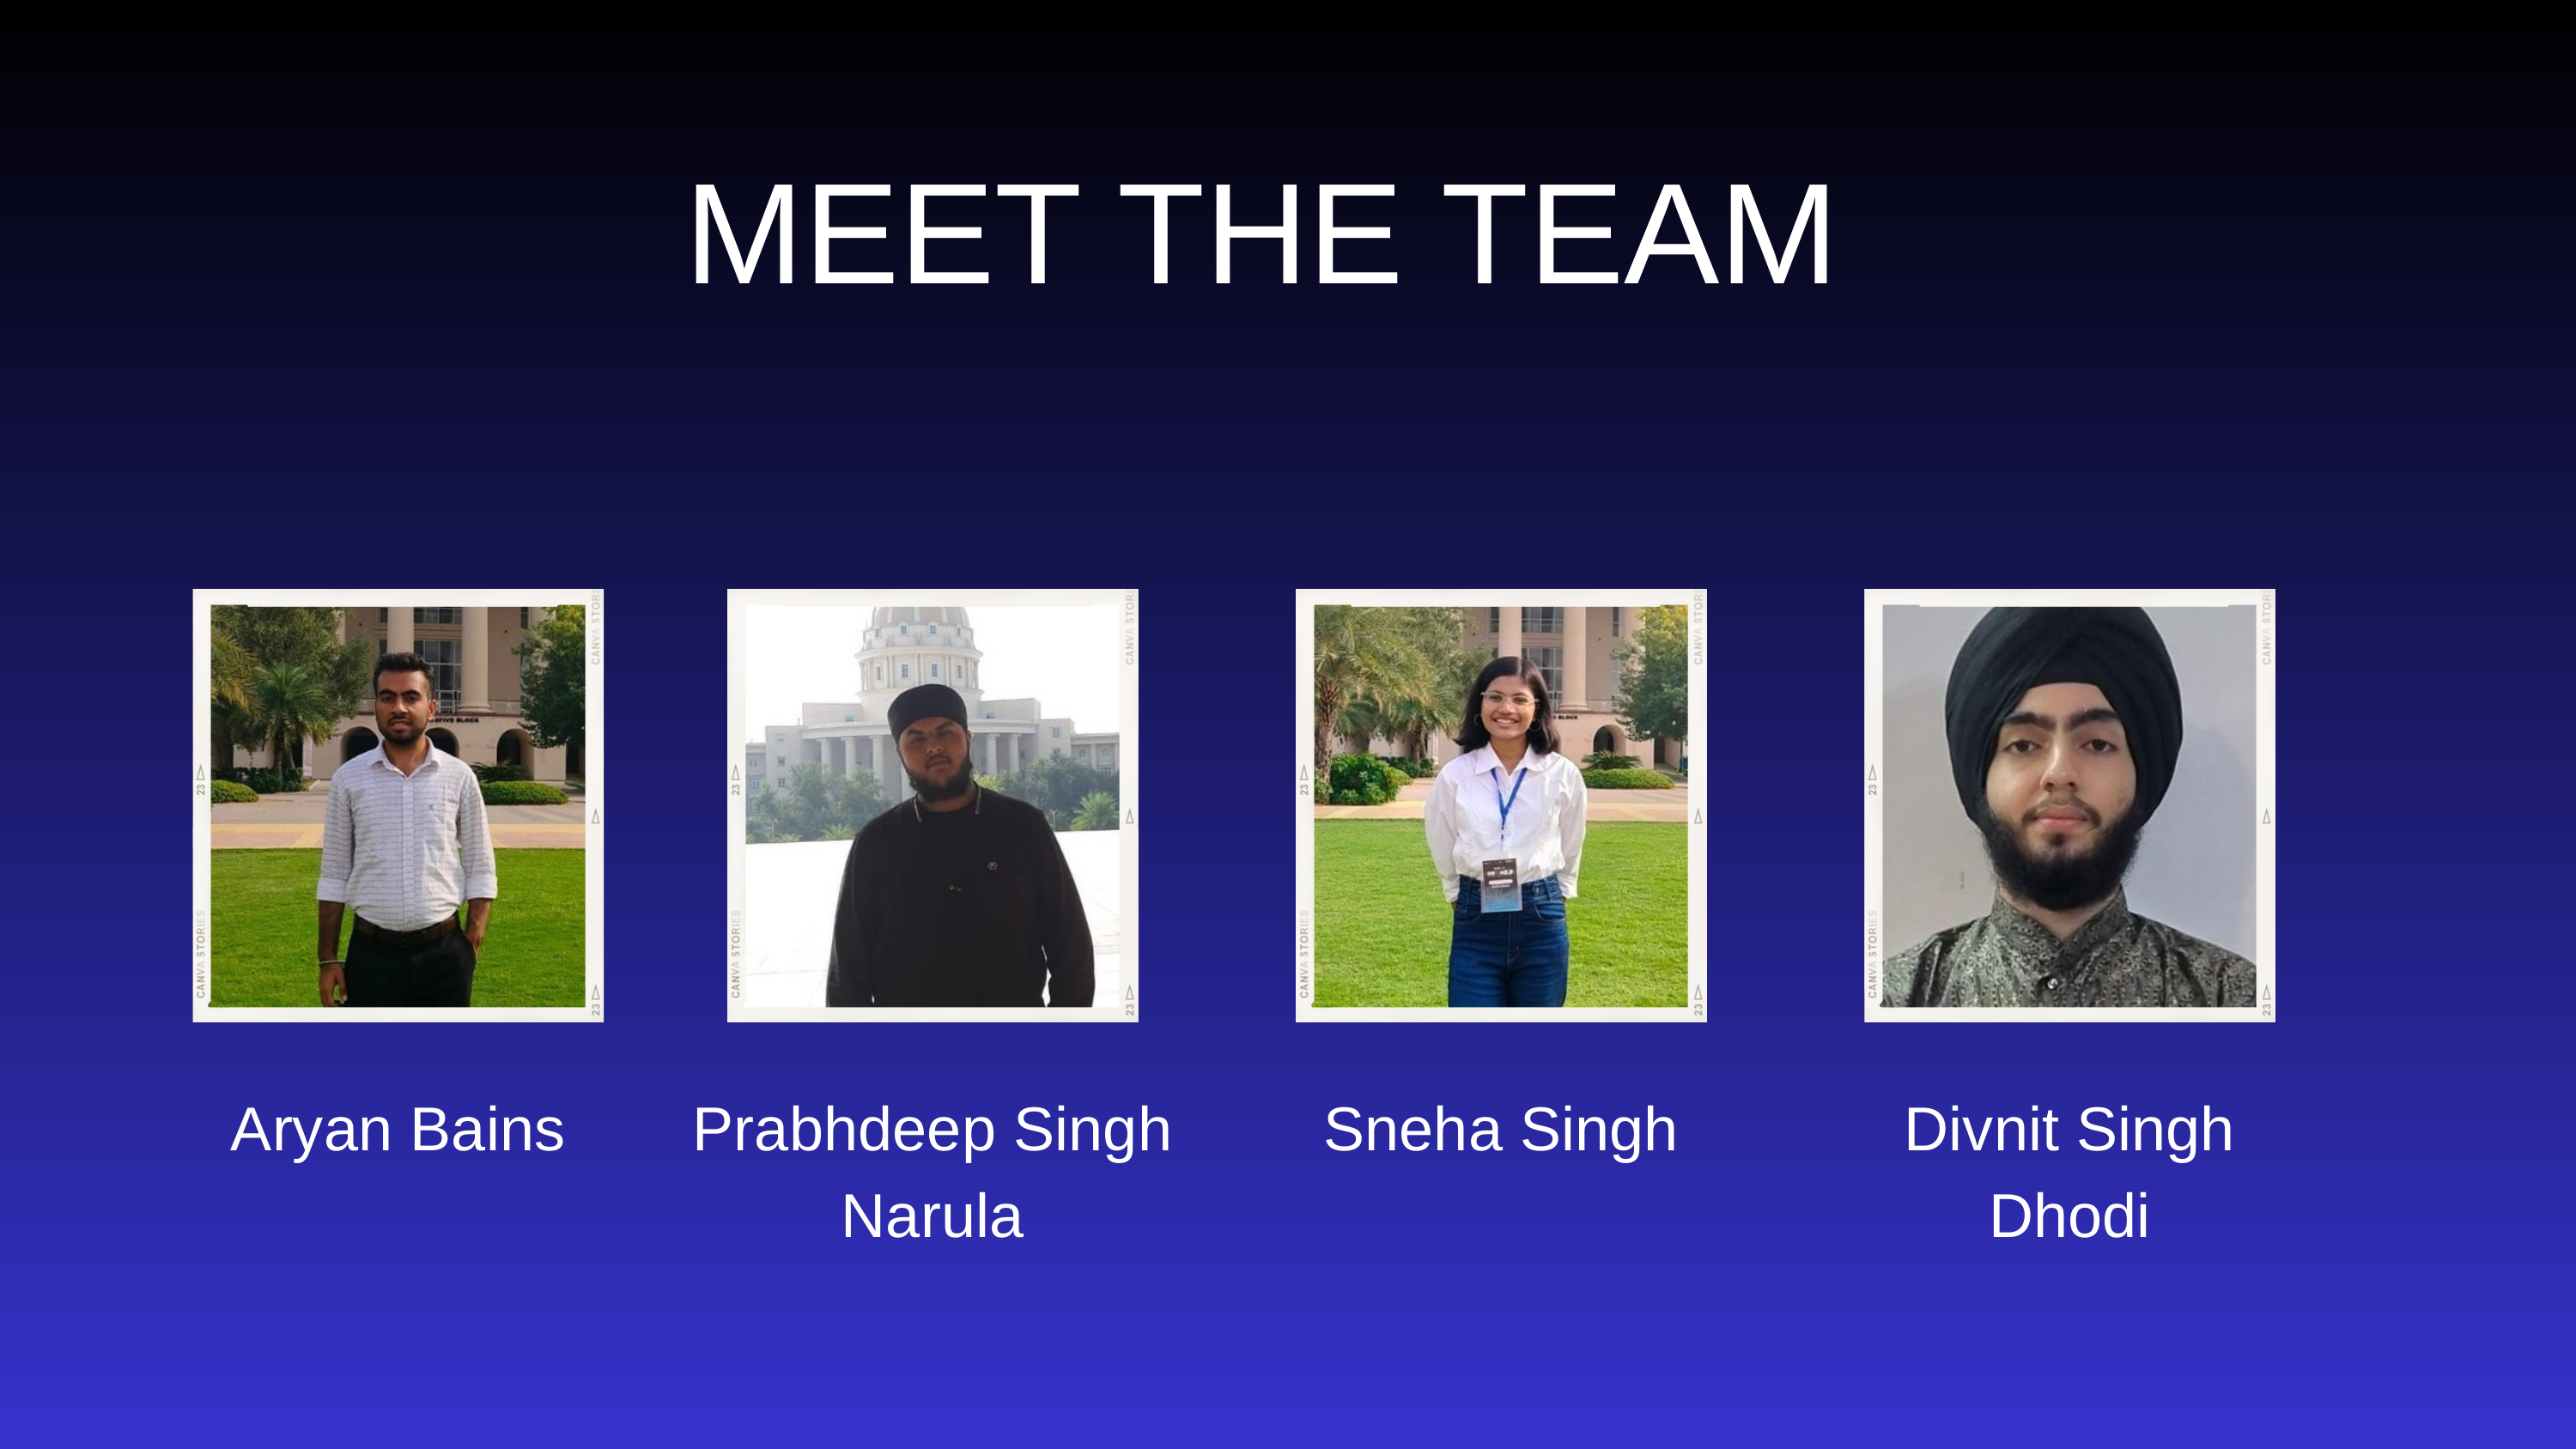

MEET THE TEAM

Aryan Bains
Prabhdeep Singh
Narula
Sneha Singh
Divnit Singh
Dhodi